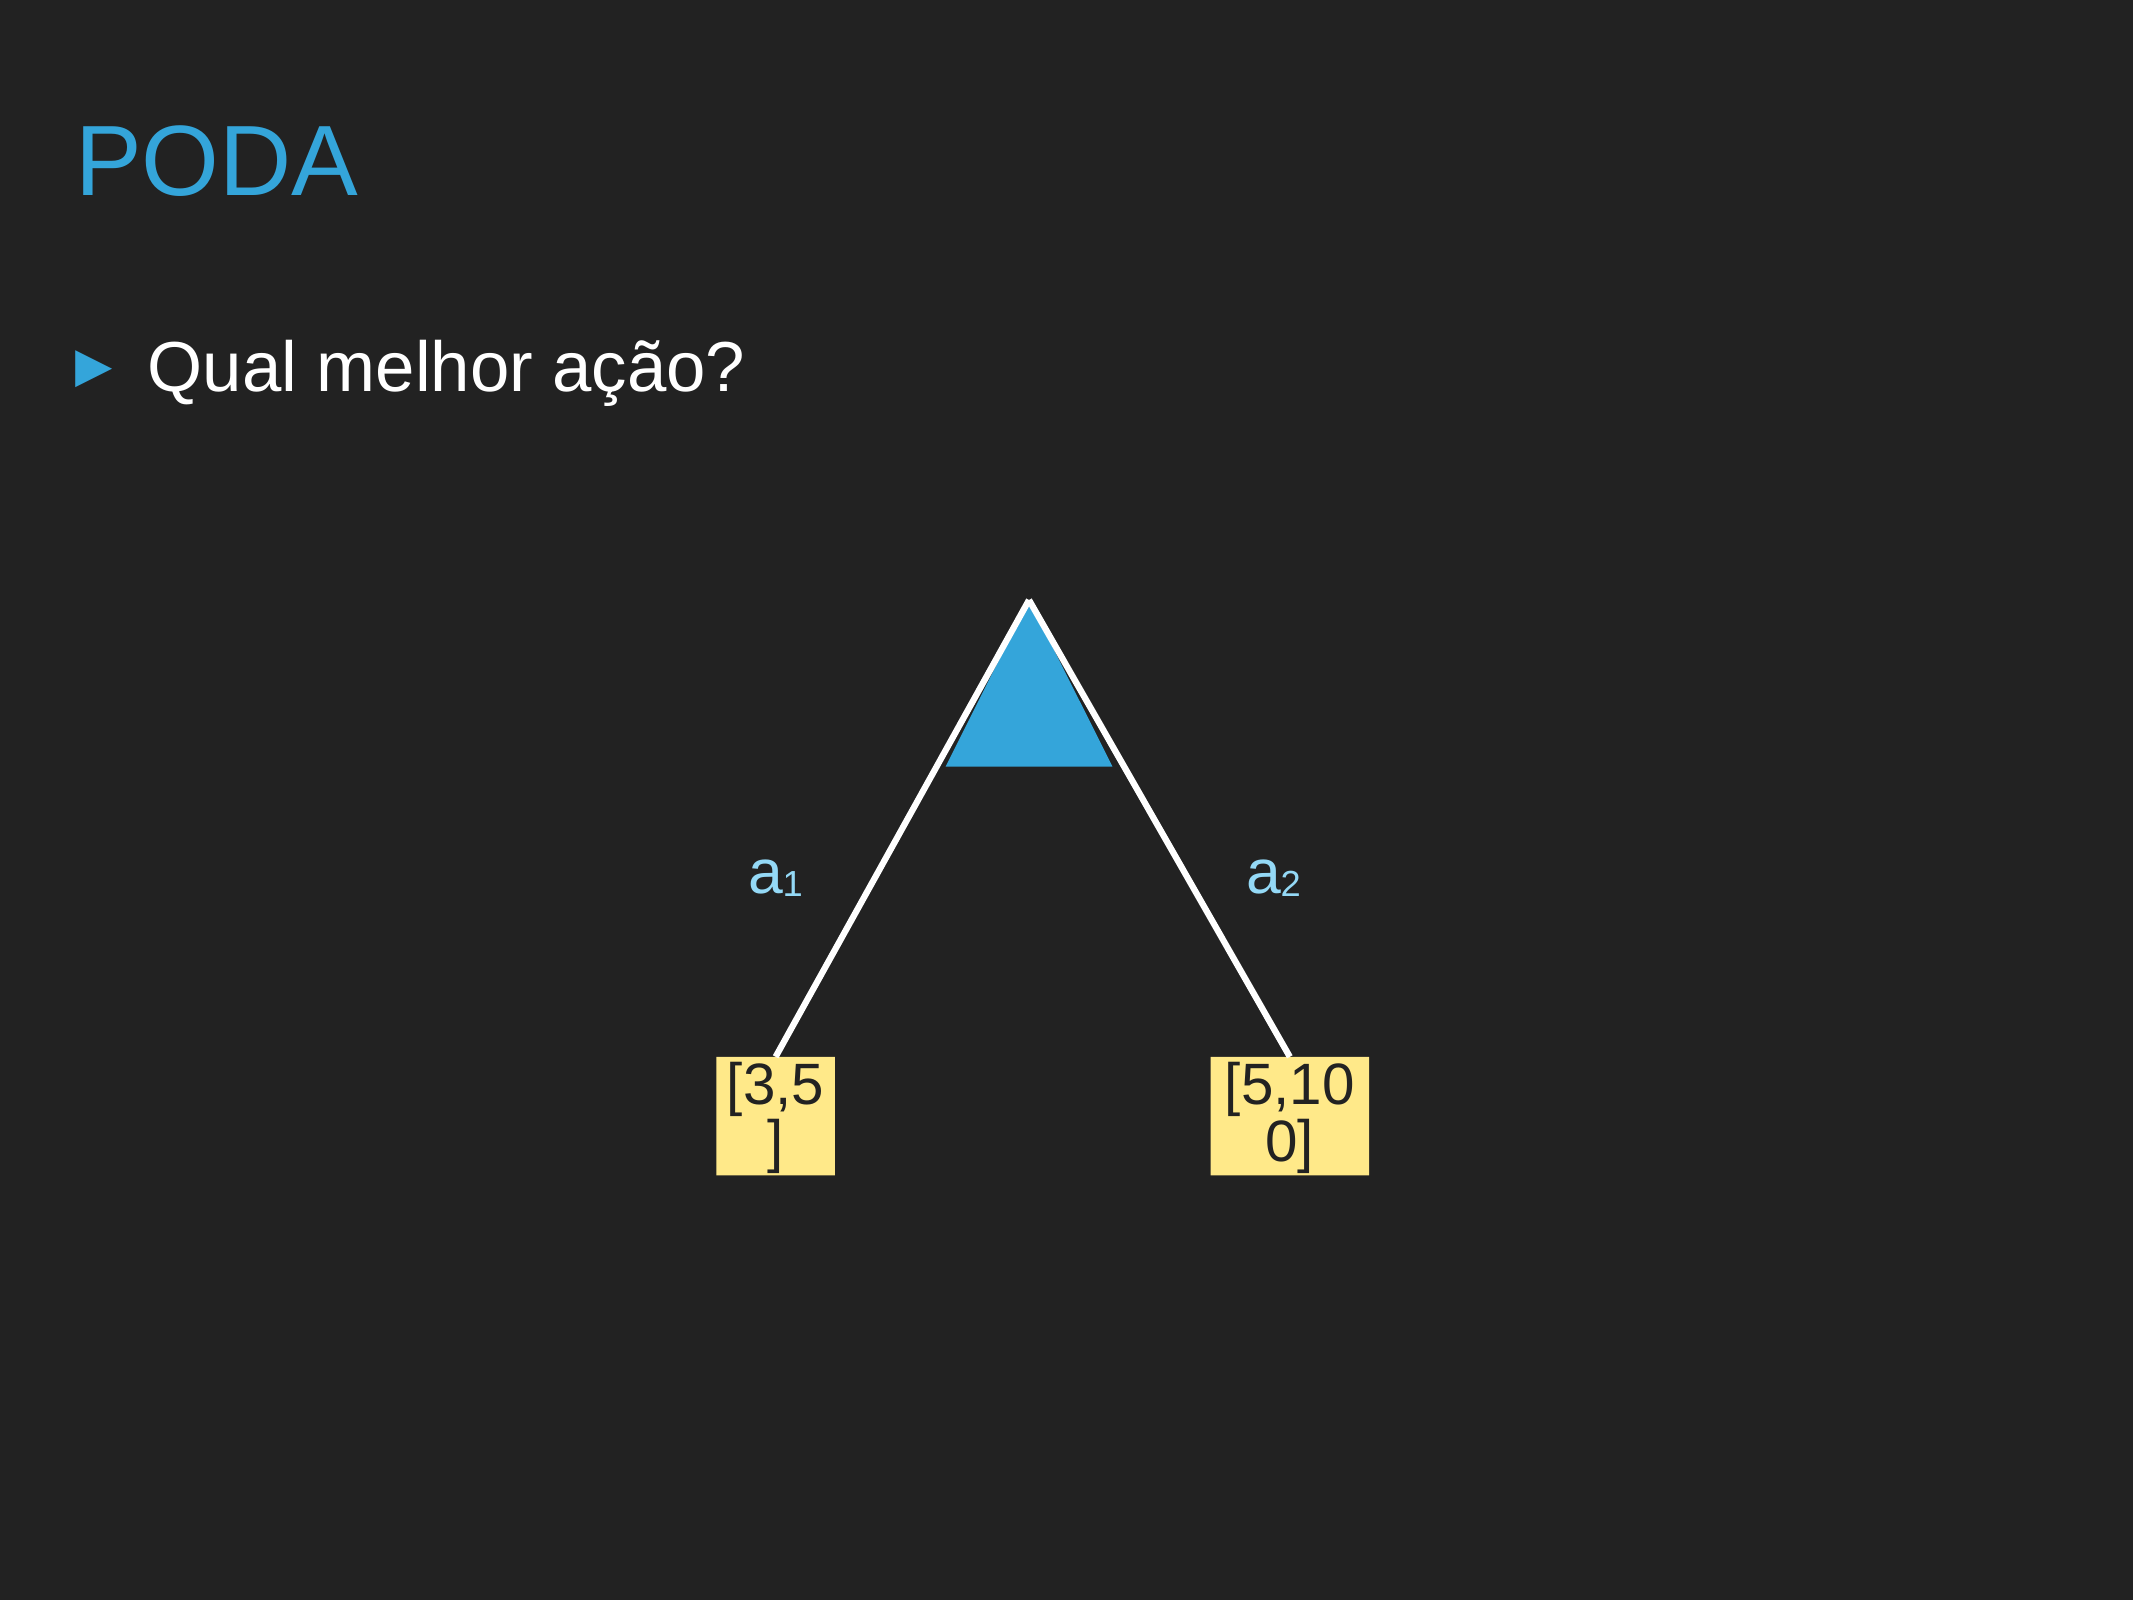

# poda
Qual melhor ação?

a1
a2
[3,5]
[5,100]